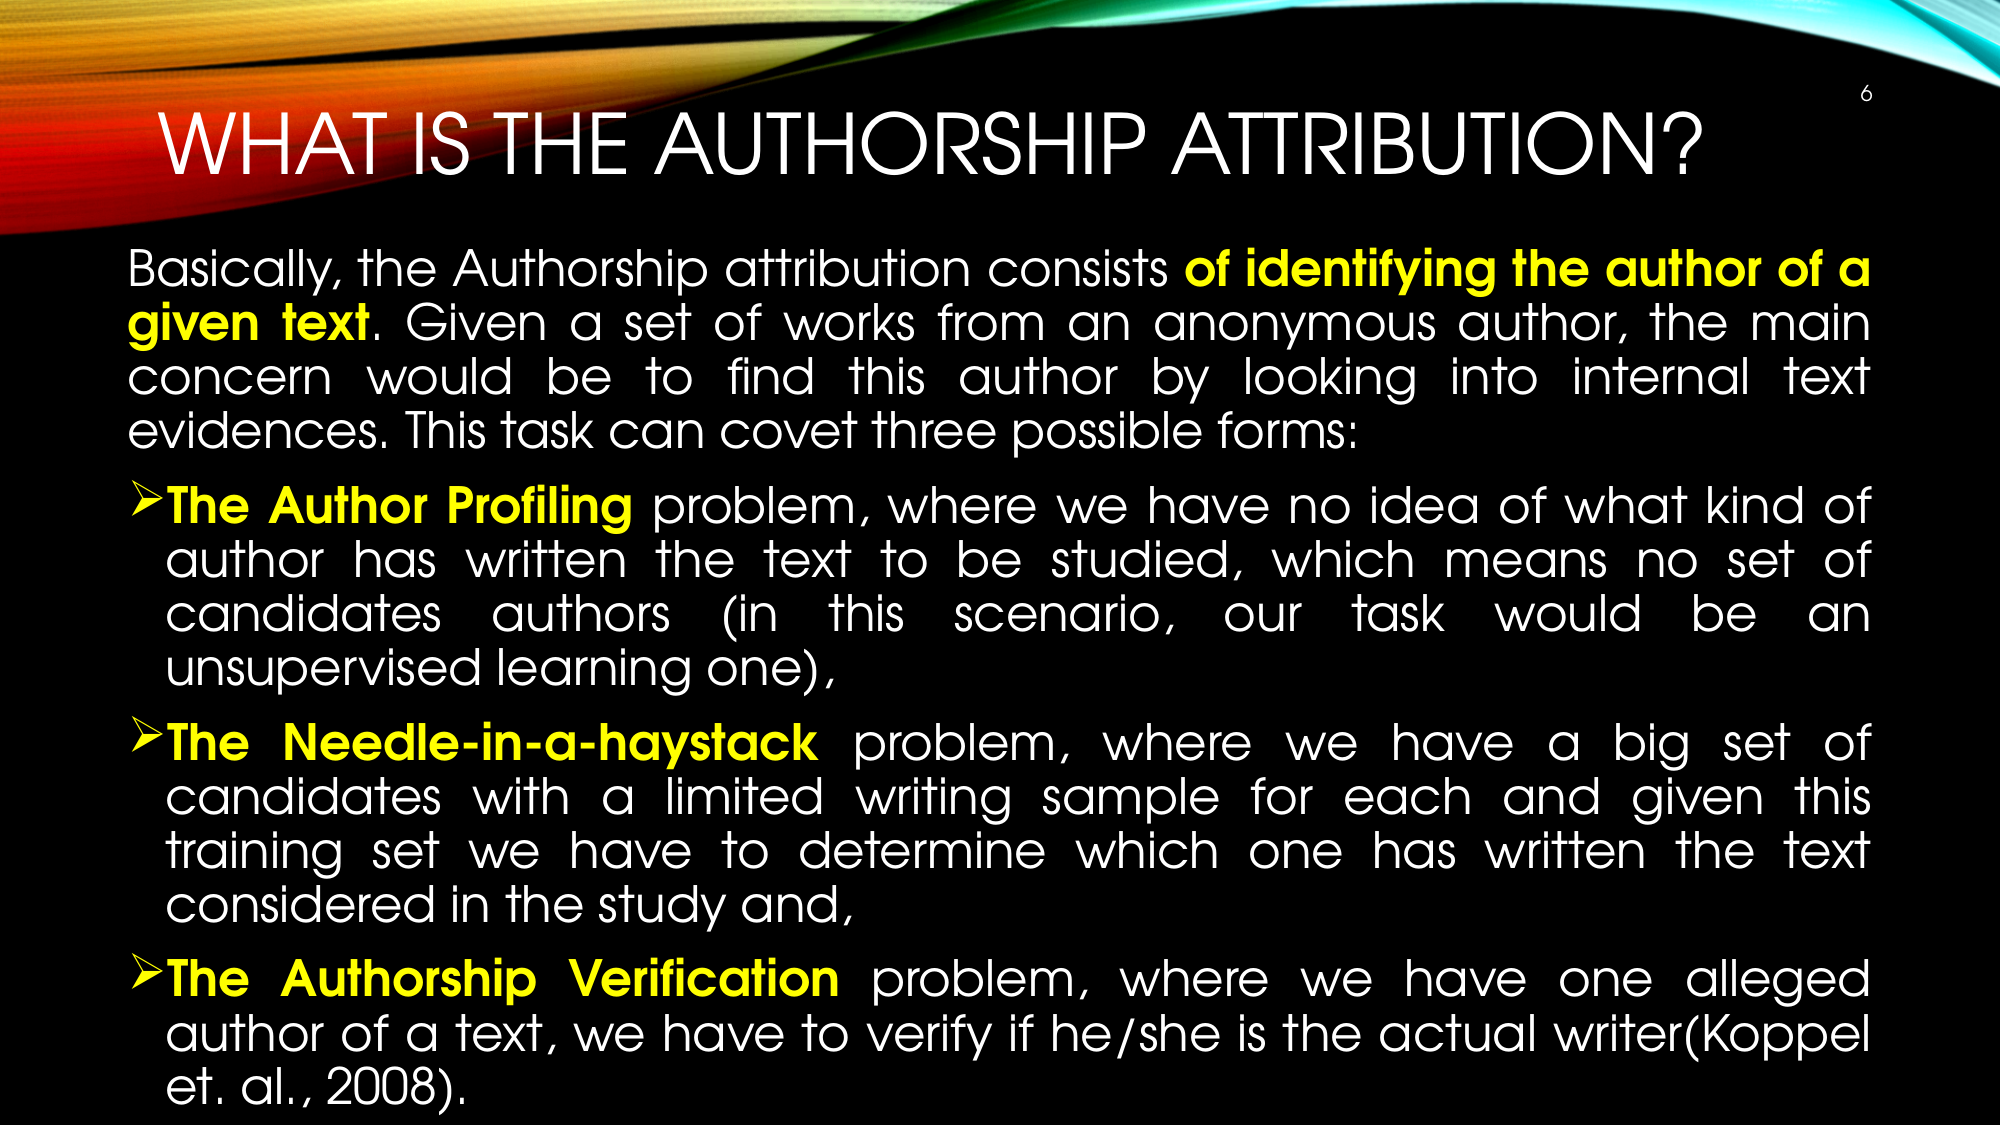

# What is the authorship attribution?
6
Basically, the Authorship attribution consists of identifying the author of a given text. Given a set of works from an anonymous author, the main concern would be to find this author by looking into internal text evidences. This task can covet three possible forms:
The Author Profiling problem, where we have no idea of what kind of author has written the text to be studied, which means no set of candidates authors (in this scenario, our task would be an unsupervised learning one),
The Needle-in-a-haystack problem, where we have a big set of candidates with a limited writing sample for each and given this training set we have to determine which one has written the text considered in the study and,
The Authorship Verification problem, where we have one alleged author of a text, we have to verify if he/she is the actual writer(Koppel et. al., 2008).